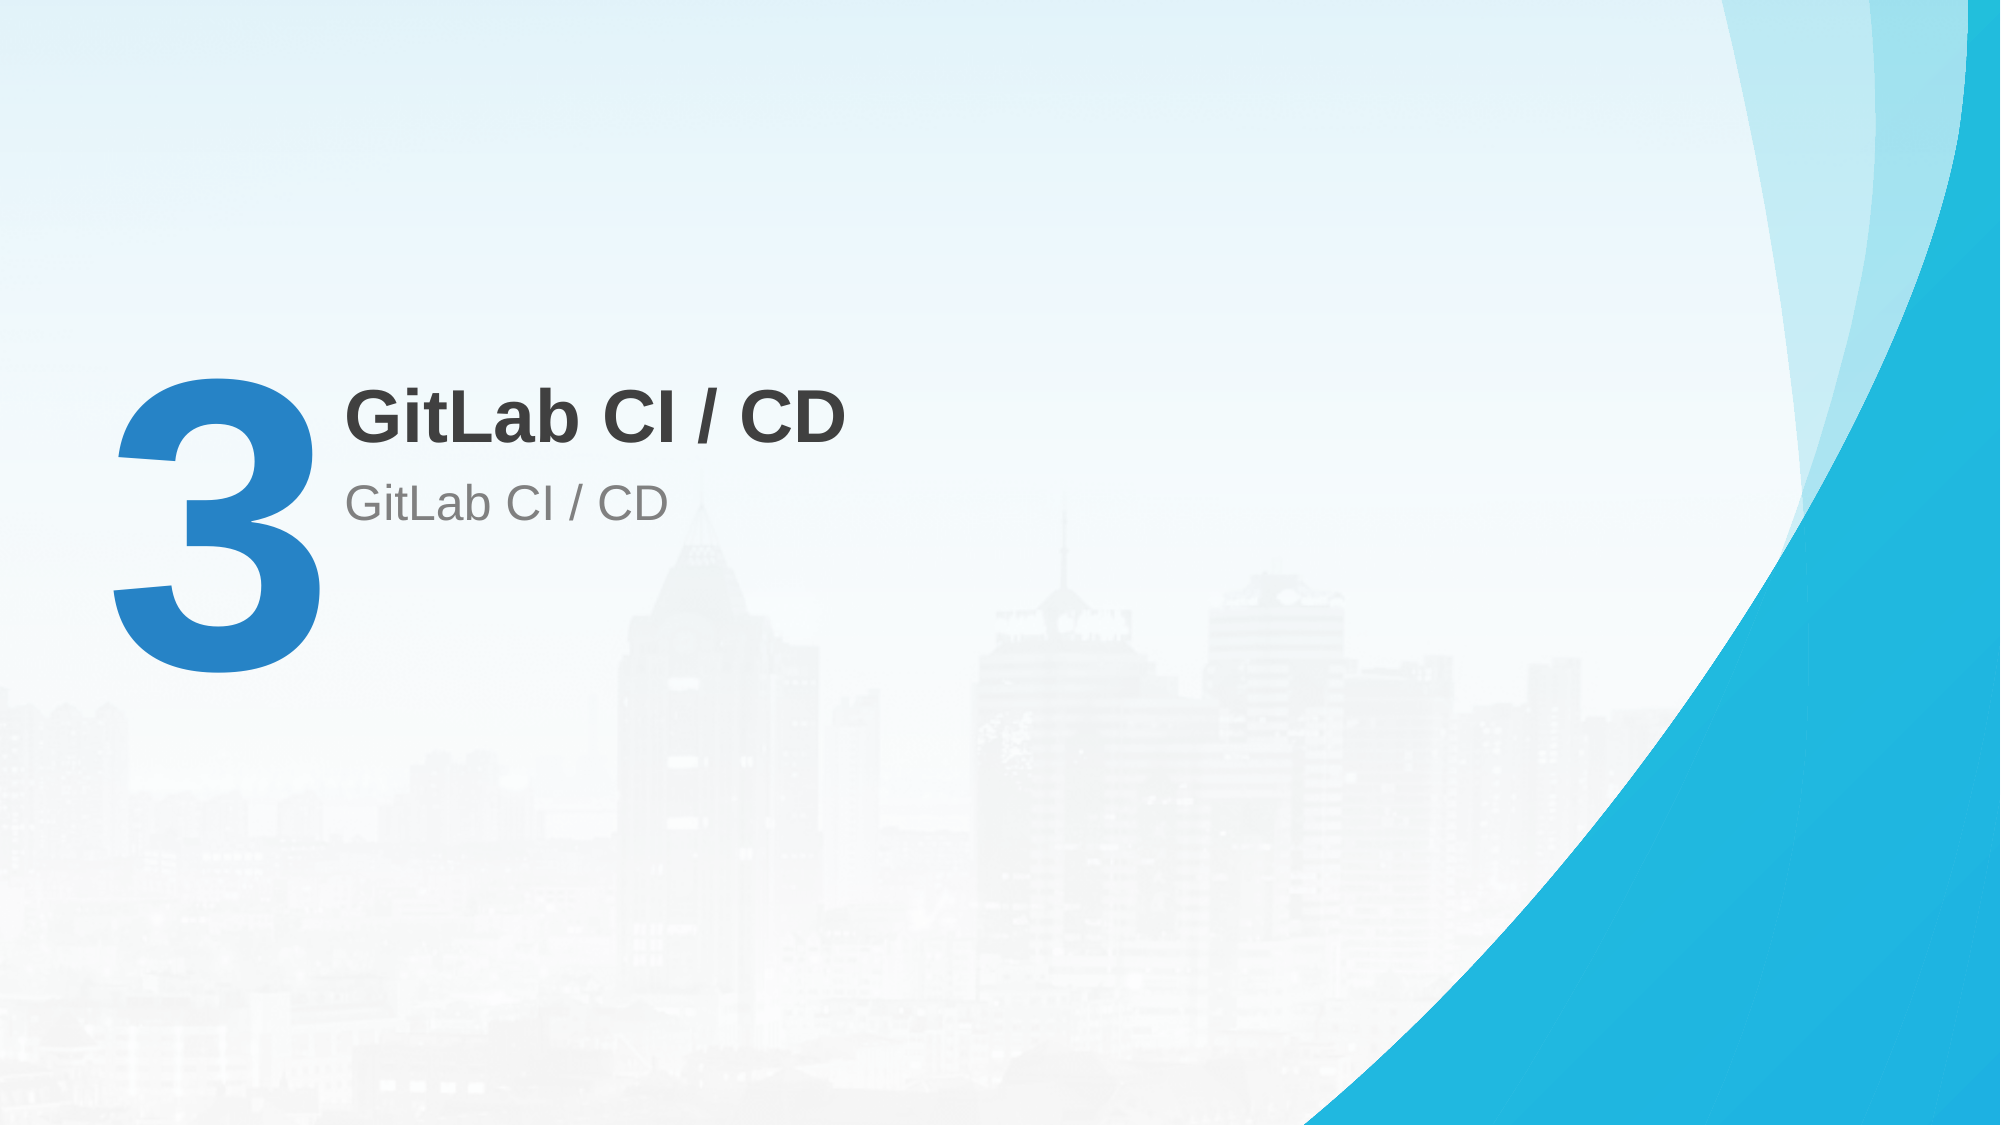

3
GitLab CI / CD
GitLab CI / CD